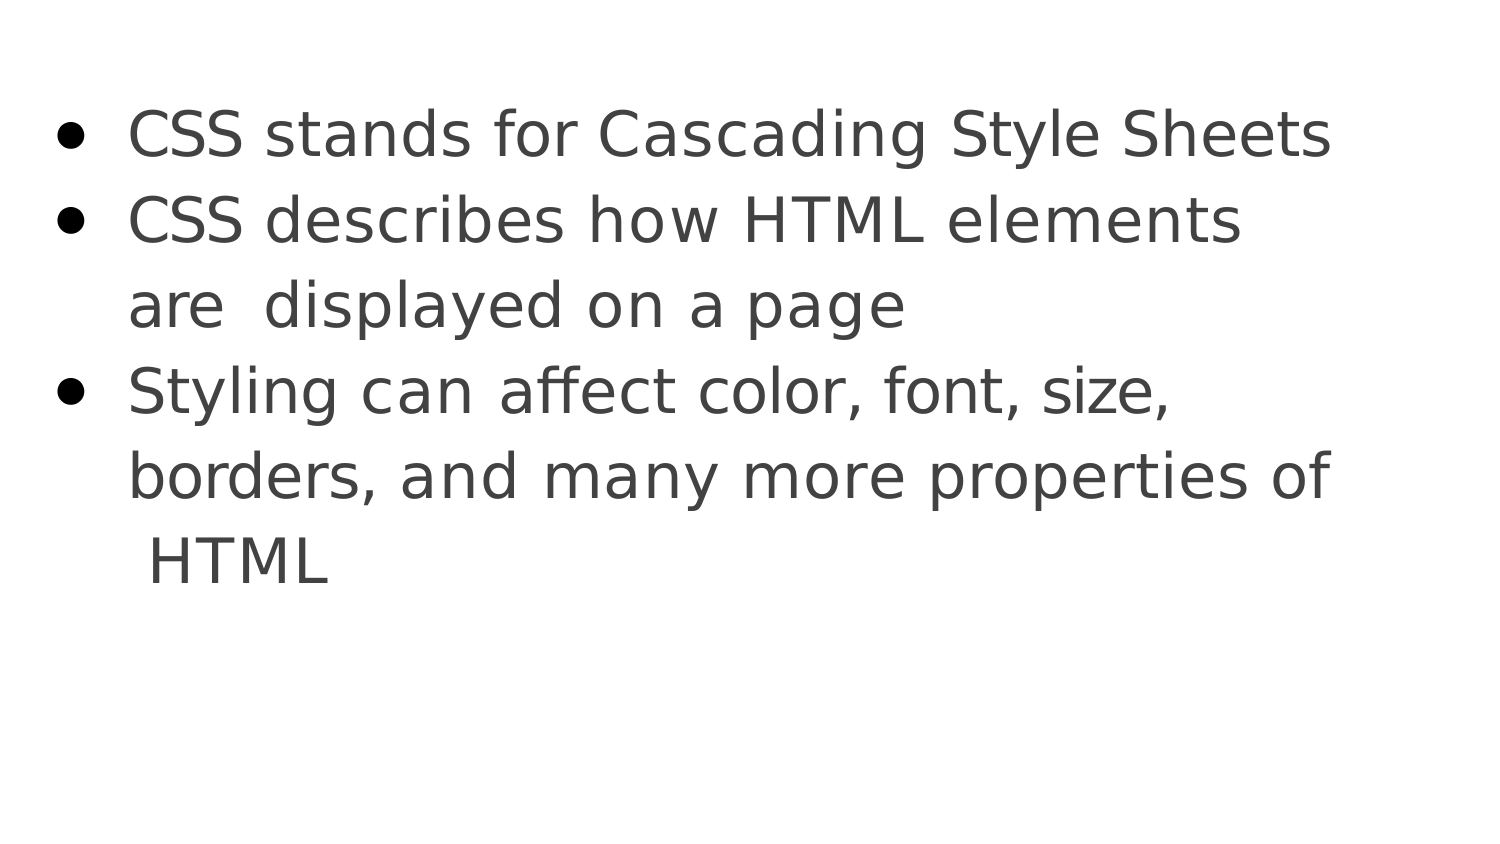

CSS stands for Cascading Style Sheets
CSS describes how HTML elements are  displayed on a page
Styling can affect color, font, size,  borders, and many more properties of  HTML